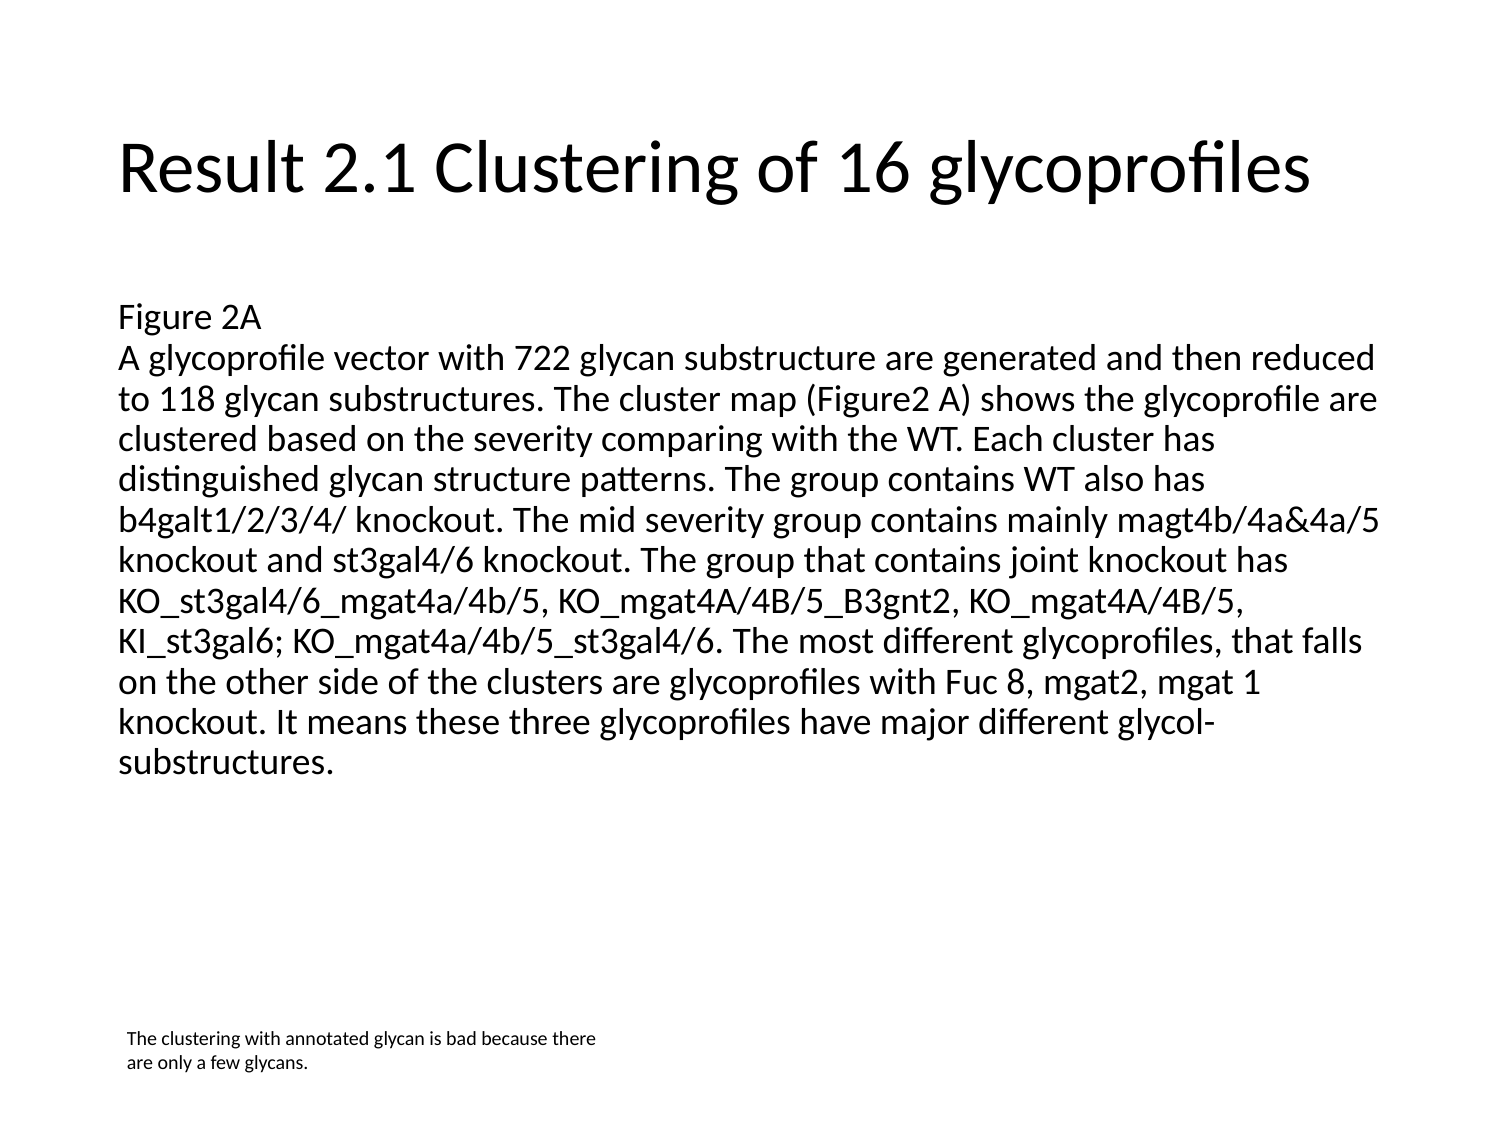

# Result 2.1 Clustering of 16 glycoprofiles
Figure 2A
A glycoprofile vector with 722 glycan substructure are generated and then reduced to 118 glycan substructures. The cluster map (Figure2 A) shows the glycoprofile are clustered based on the severity comparing with the WT. Each cluster has distinguished glycan structure patterns. The group contains WT also has b4galt1/2/3/4/ knockout. The mid severity group contains mainly magt4b/4a&4a/5 knockout and st3gal4/6 knockout. The group that contains joint knockout has KO_st3gal4/6_mgat4a/4b/5, KO_mgat4A/4B/5_B3gnt2, KO_mgat4A/4B/5, KI_st3gal6; KO_mgat4a/4b/5_st3gal4/6. The most different glycoprofiles, that falls on the other side of the clusters are glycoprofiles with Fuc 8, mgat2, mgat 1 knockout. It means these three glycoprofiles have major different glycol-substructures.

The clustering with annotated glycan is bad because there are only a few glycans.